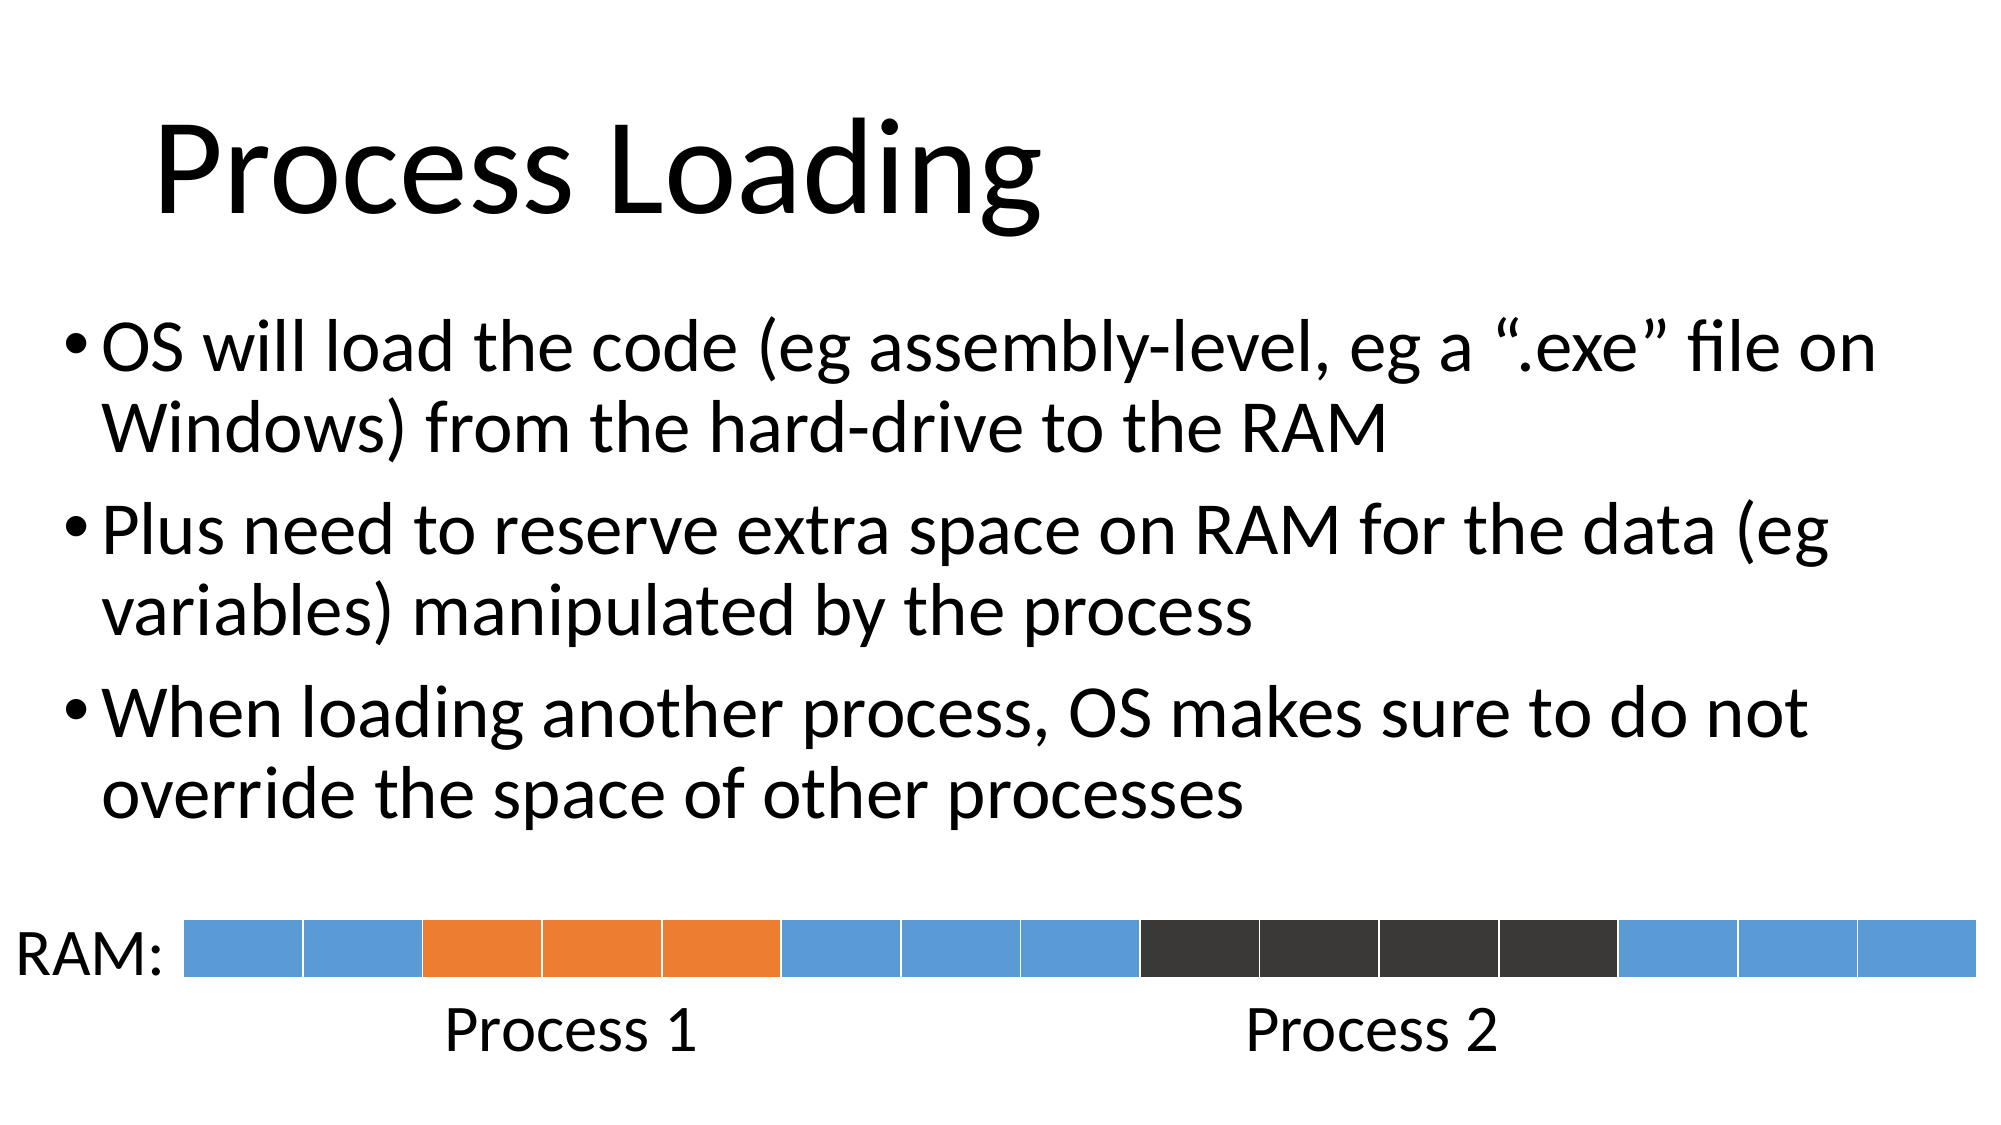

# Process Loading
OS will load the code (eg assembly-level, eg a “.exe” file on Windows) from the hard-drive to the RAM
Plus need to reserve extra space on RAM for the data (eg variables) manipulated by the process
When loading another process, OS makes sure to do not override the space of other processes
RAM:
|  |  |  |  |  |  |  |  |  |  |  |  |  |  |  |
| --- | --- | --- | --- | --- | --- | --- | --- | --- | --- | --- | --- | --- | --- | --- |
Process 1
Process 2